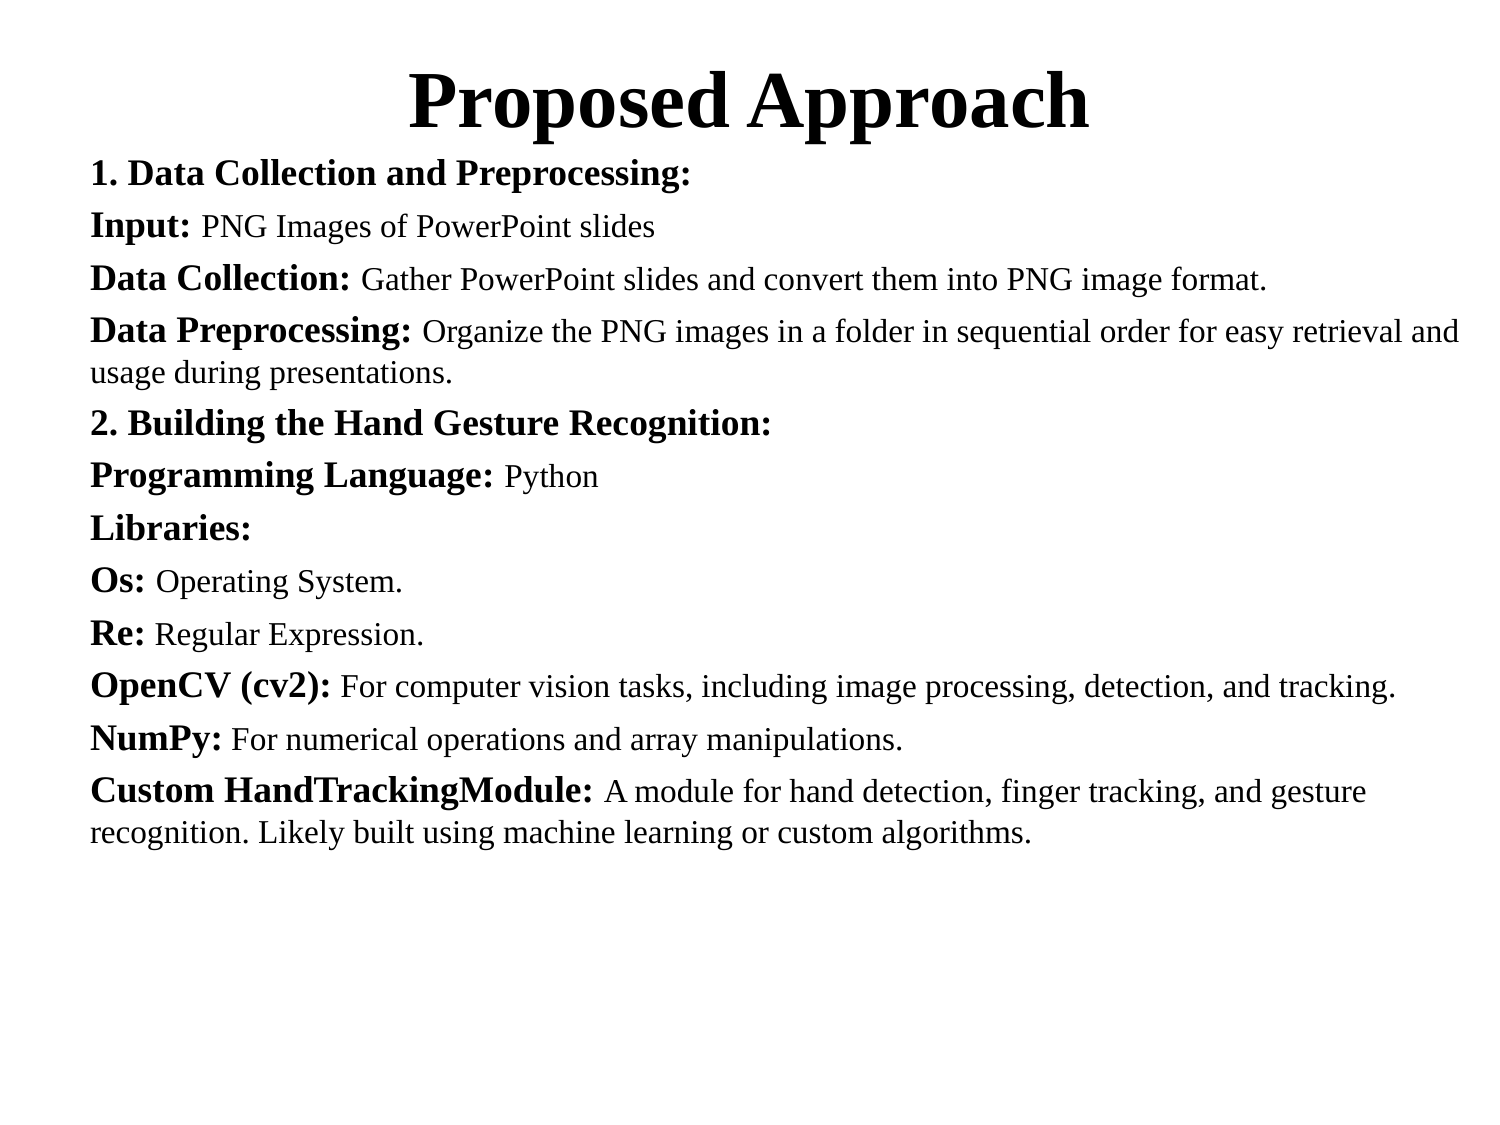

# Proposed Approach
1. Data Collection and Preprocessing:
Input: PNG Images of PowerPoint slides
Data Collection: Gather PowerPoint slides and convert them into PNG image format.
Data Preprocessing: Organize the PNG images in a folder in sequential order for easy retrieval and usage during presentations.
2. Building the Hand Gesture Recognition:
Programming Language: Python
Libraries:
Os: Operating System.
Re: Regular Expression.
OpenCV (cv2): For computer vision tasks, including image processing, detection, and tracking.
NumPy: For numerical operations and array manipulations.
Custom HandTrackingModule: A module for hand detection, finger tracking, and gesture recognition. Likely built using machine learning or custom algorithms.